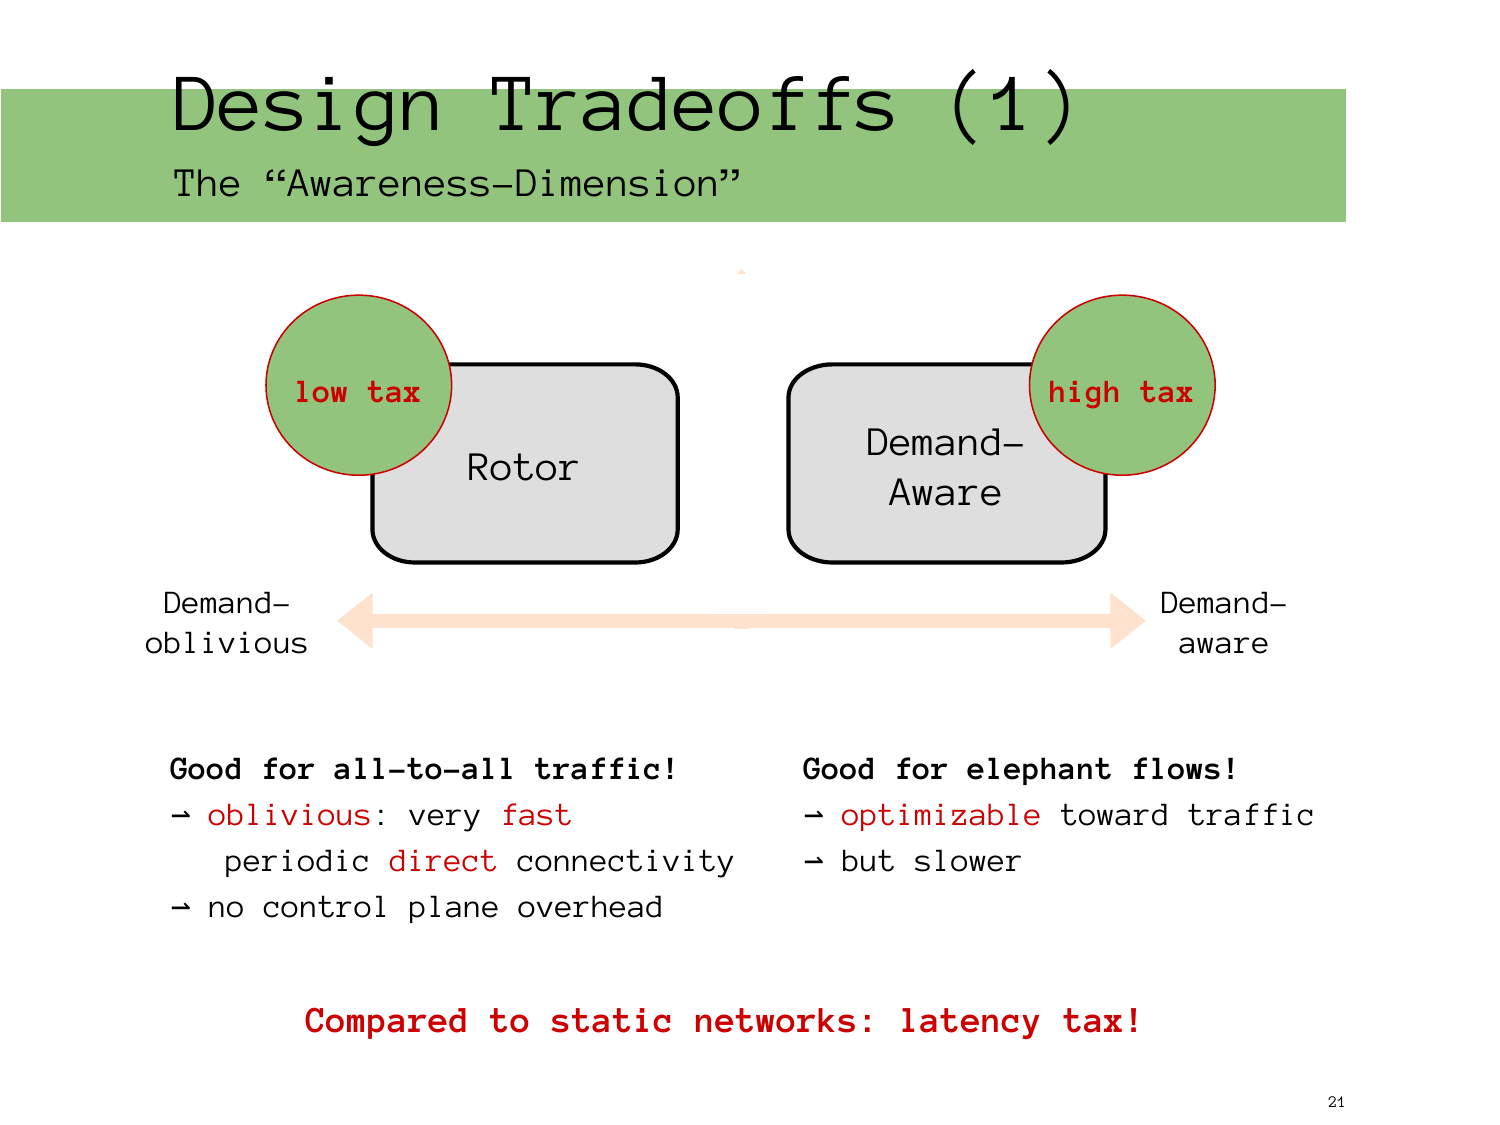

# Design Tradeoffs (1) The “Awareness-Dimension”

low tax
high tax
Demand-Aware
Rotor
Demand-
oblivious
Demand-
aware

Good for all-to-all traffic!
⇀ oblivious: very fast
   periodic direct connectivity
⇀ no control plane overhead

Good for elephant flows!
⇀ optimizable toward traffic
⇀ but slower

Compared to static networks: latency tax!
46
21